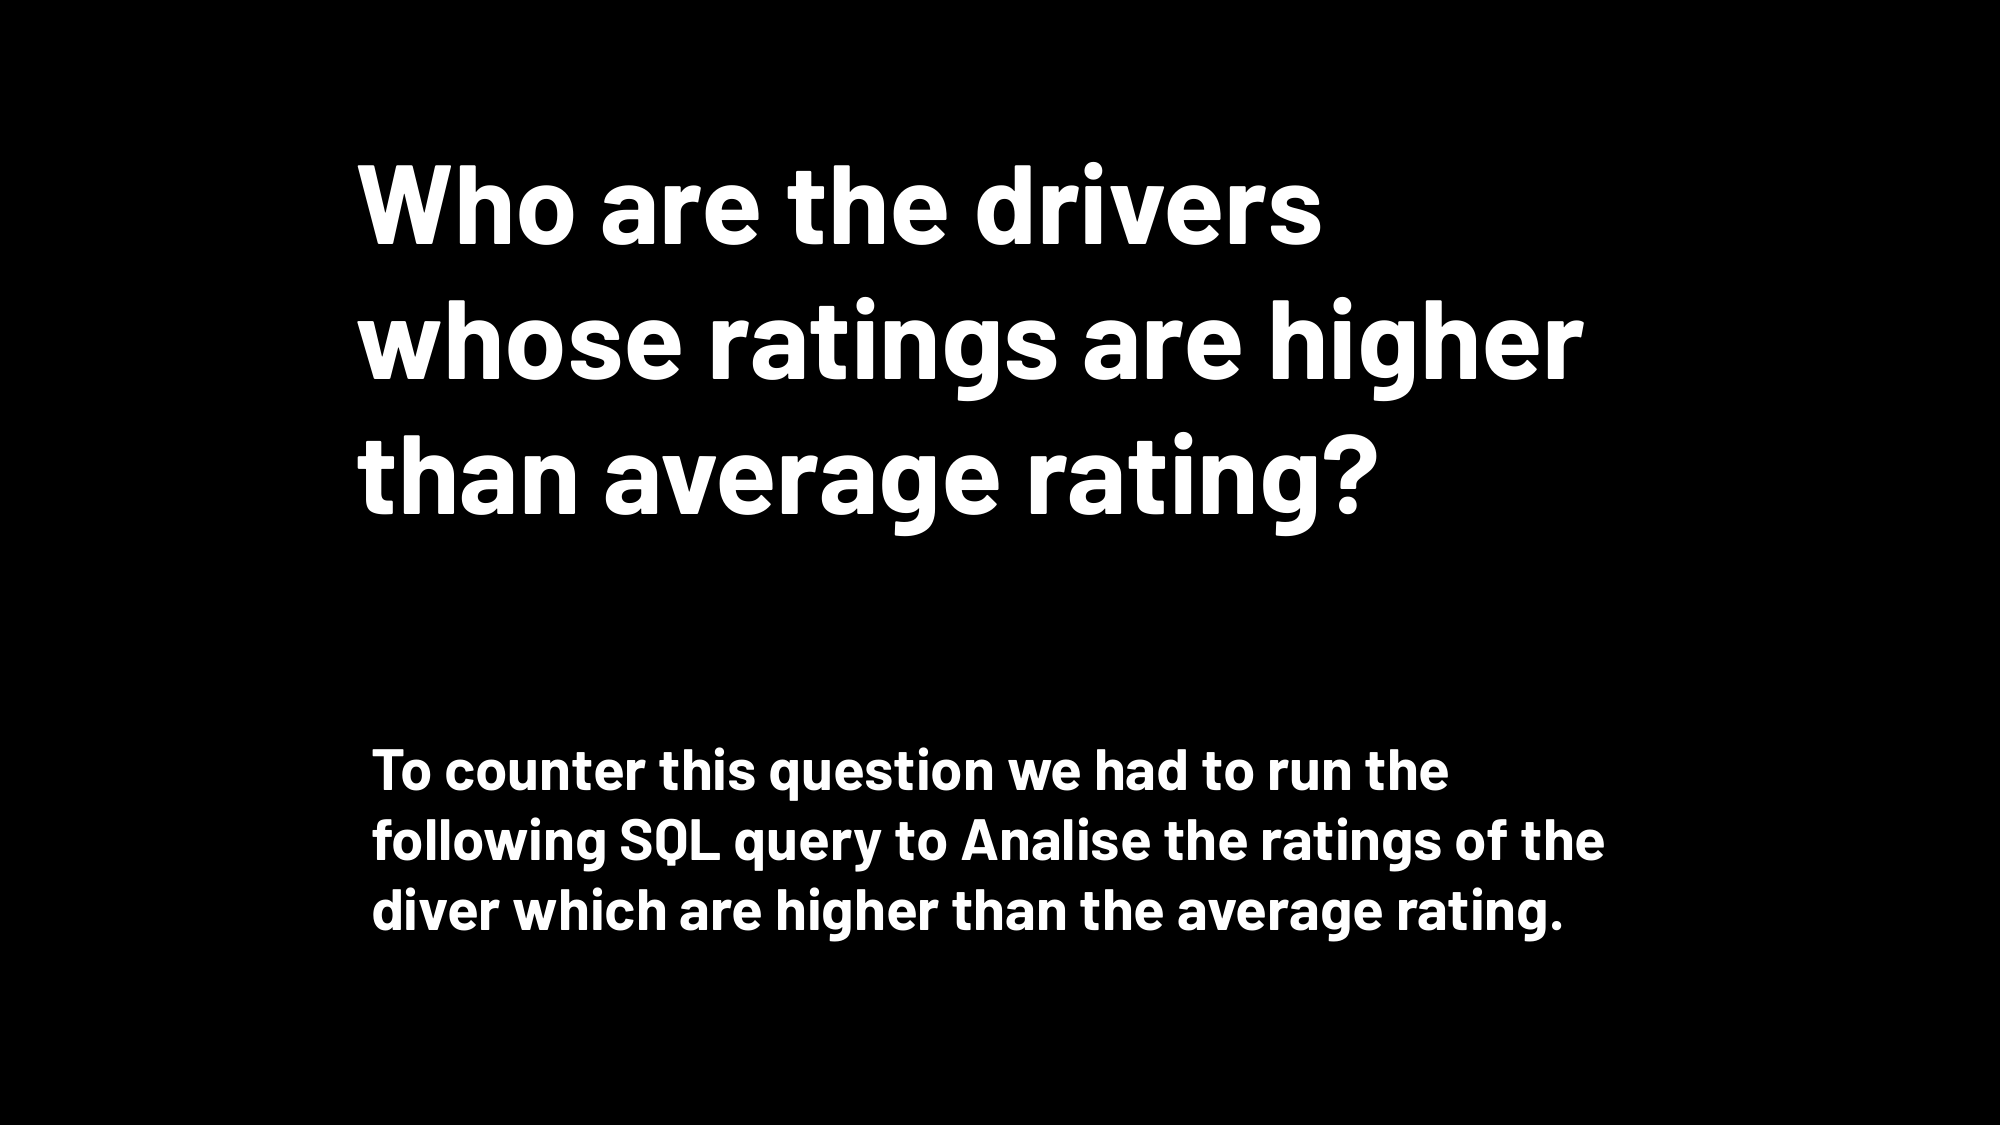

Who are the drivers whose ratings are higher than average rating?
To counter this question we had to run the following SQL query to Analise the ratings of the diver which are higher than the average rating.